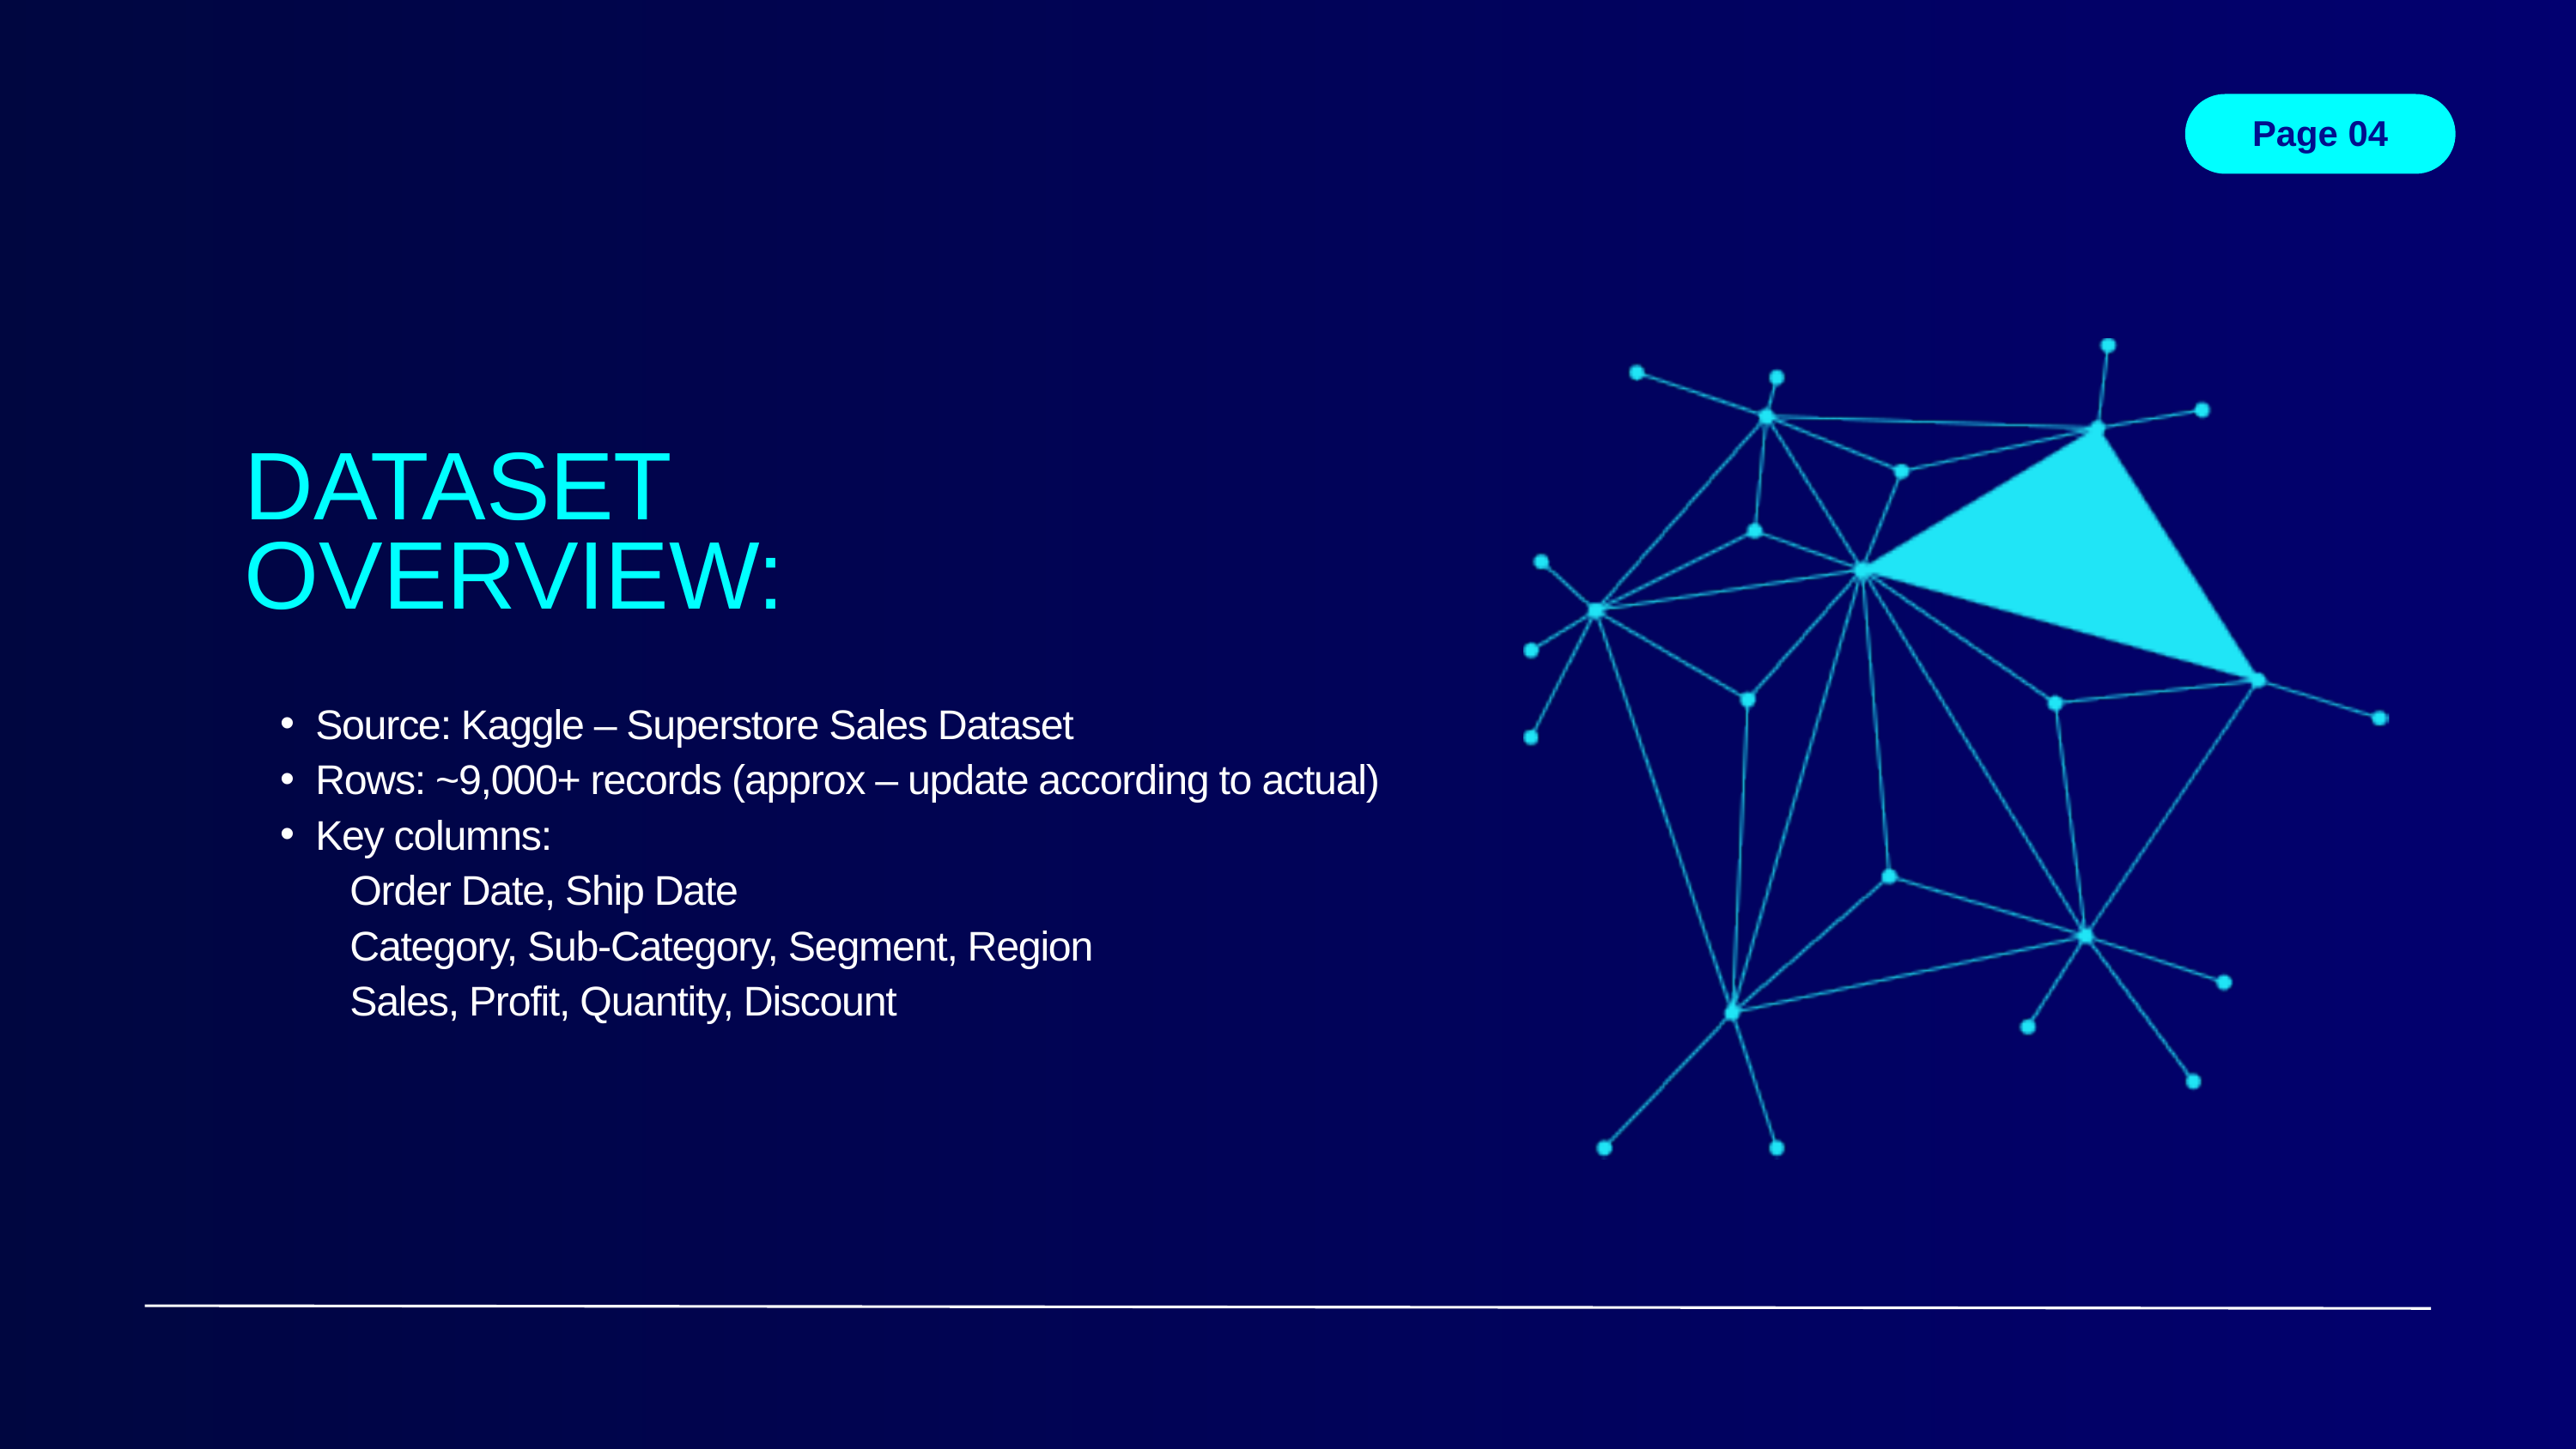

Page 04

DATASET         OVERVIEW:
Source: Kaggle – Superstore Sales Dataset
Rows: ~9,000+ records (approx – update according to actual)
Key columns:
          Order Date, Ship Date
          Category, Sub-Category, Segment, Region
          Sales, Profit, Quantity, Discount